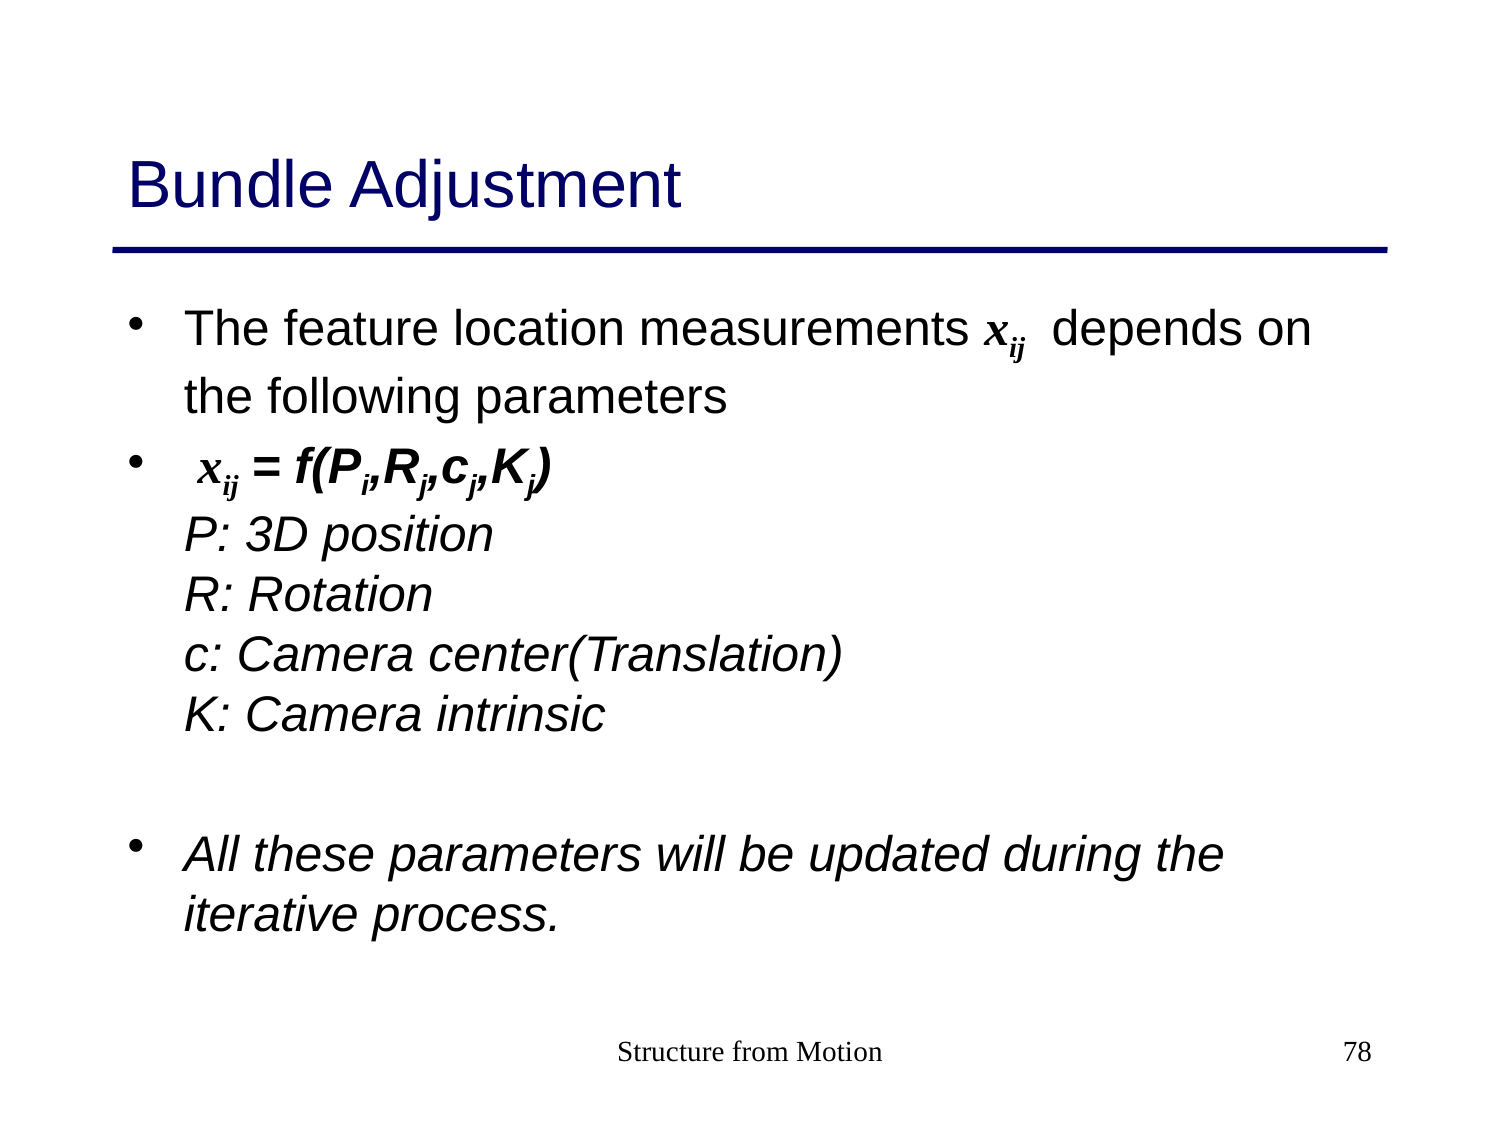

# Bundle Adjustment
The feature location measurements xij  depends on the following parameters
 xij = f(Pi,Rj,cj,Kj)
P: 3D position
R: Rotation
c: Camera center(Translation)
K: Camera intrinsic

All these parameters will be updated during the iterative process.

Structure from Motion
78